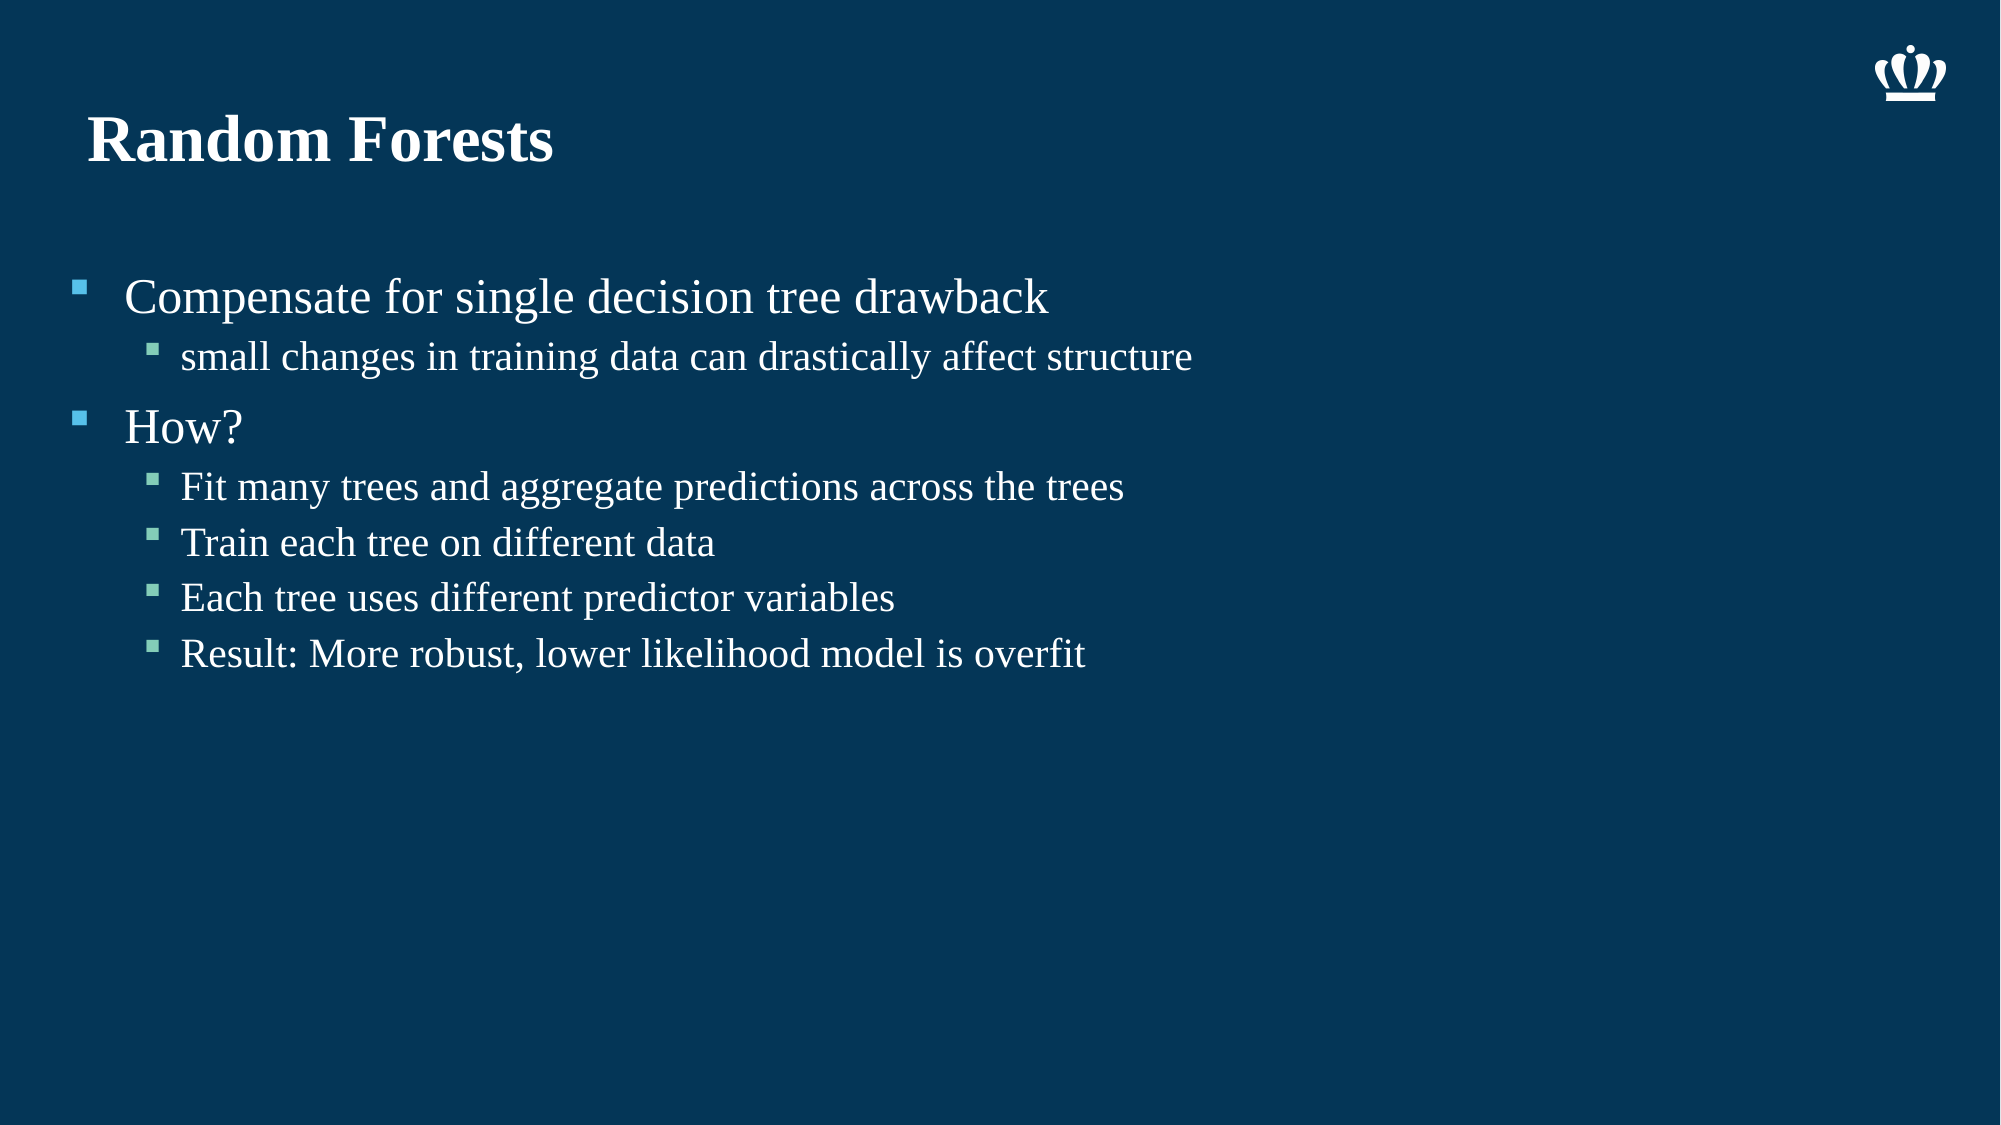

# Random Forests
Compensate for single decision tree drawback
small changes in training data can drastically affect structure
How?
Fit many trees and aggregate predictions across the trees
Train each tree on different data
Each tree uses different predictor variables
Result: More robust, lower likelihood model is overfit